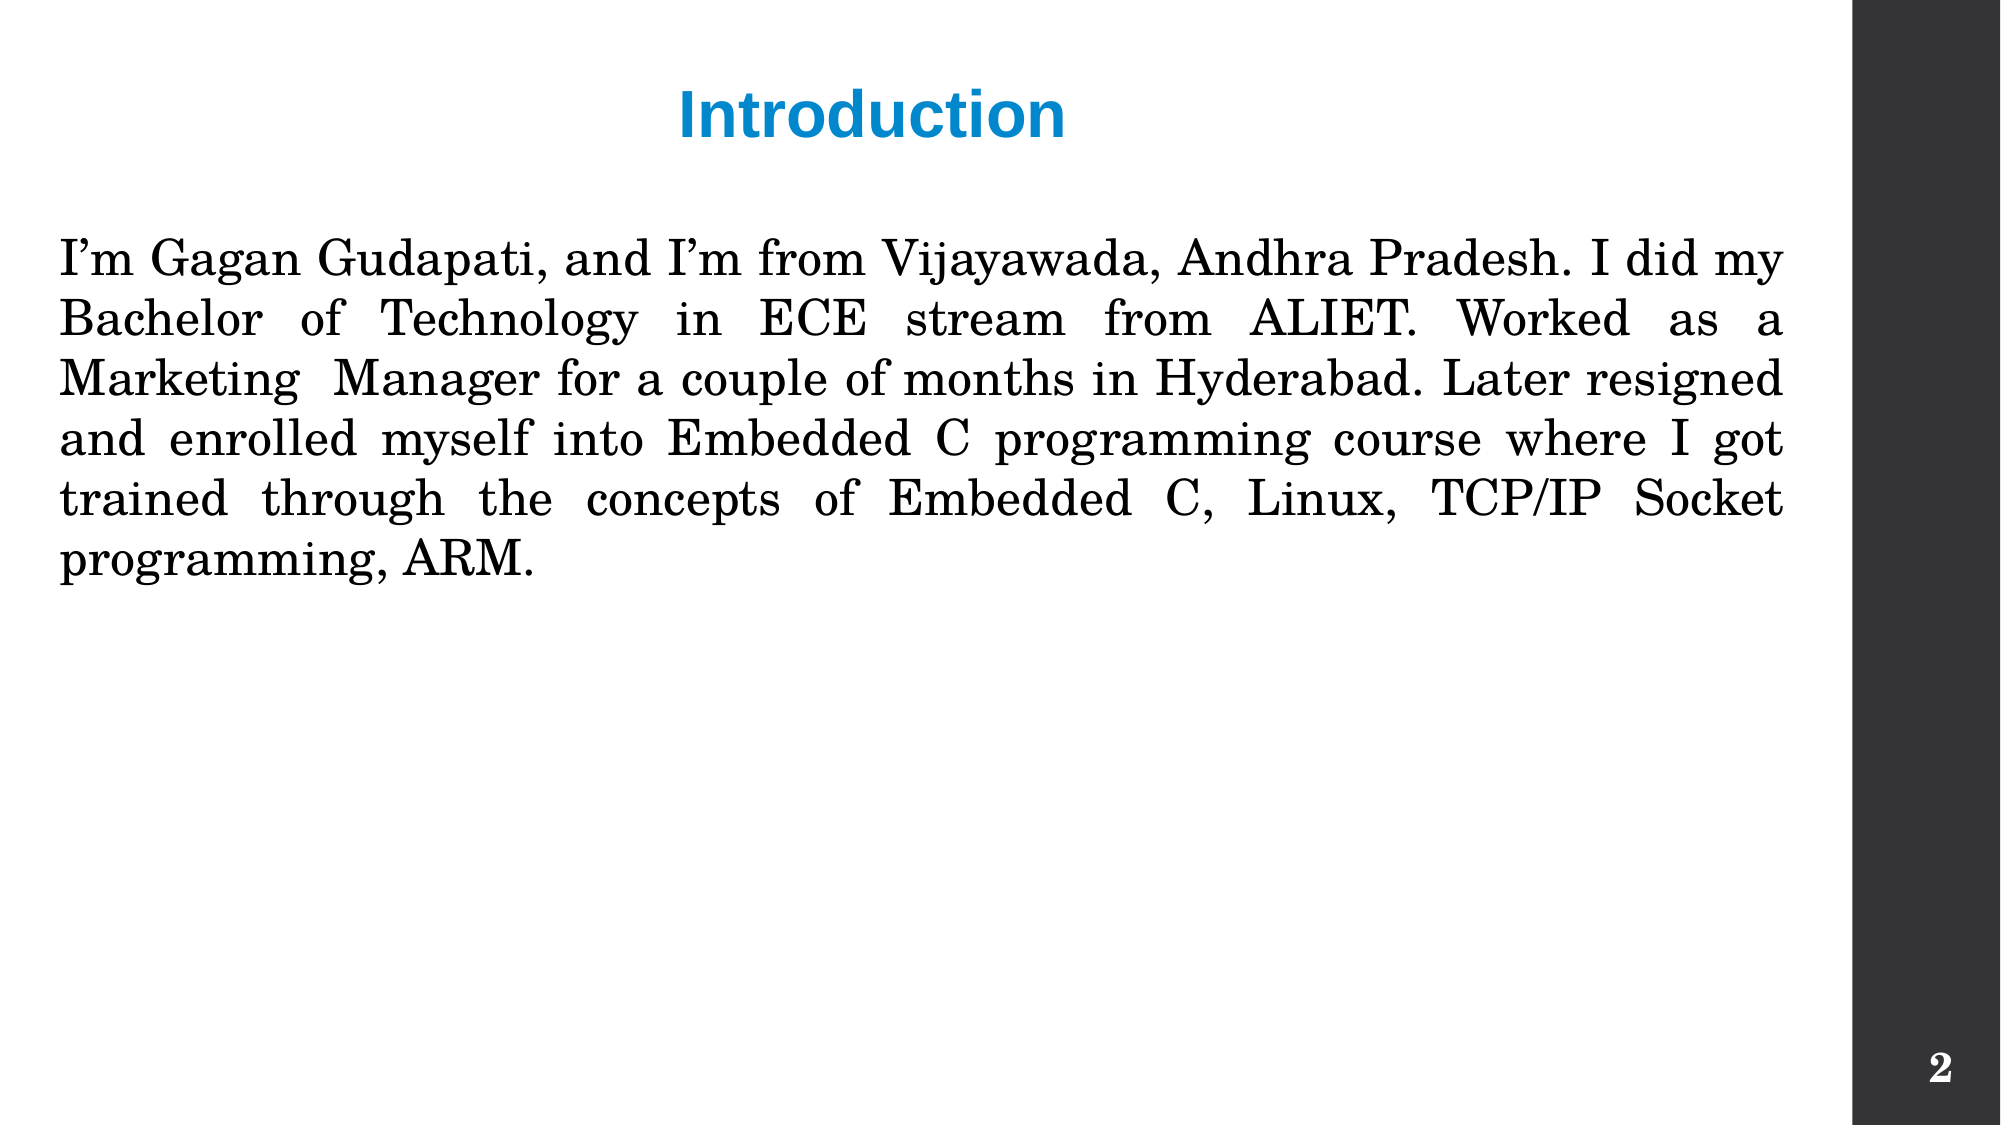

Introduction
I’m Gagan Gudapati, and I’m from Vijayawada, Andhra Pradesh. I did my Bachelor of Technology in ECE stream from ALIET. Worked as a Marketing  Manager for a couple of months in Hyderabad. Later resigned and enrolled myself into Embedded C programming course where I got trained through the concepts of Embedded C, Linux, TCP/IP Socket programming, ARM.

2